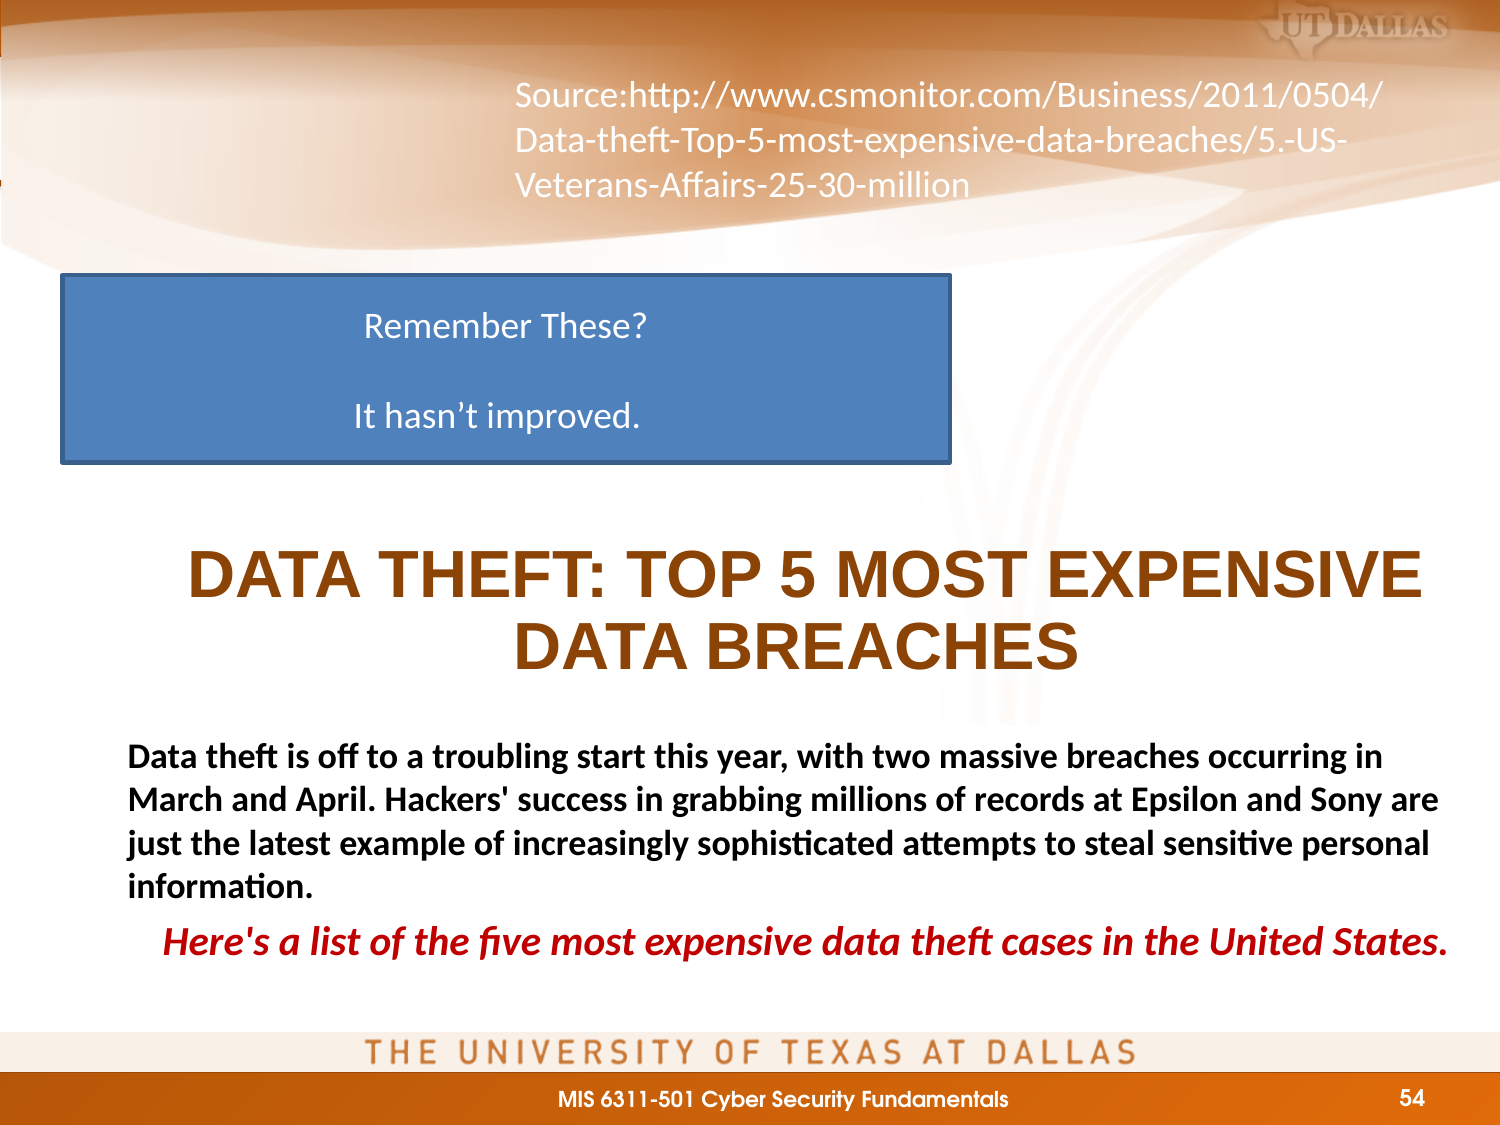

Source:http://www.csmonitor.com/Business/2011/0504/Data-theft-Top-5-most-expensive-data-breaches/5.-US-Veterans-Affairs-25-30-million
Remember These?

It hasn’t improved.
# Data theft: Top 5 most expensive data breaches
Data theft is off to a troubling start this year, with two massive breaches occurring in March and April. Hackers' success in grabbing millions of records at Epsilon and Sony are just the latest example of increasingly sophisticated attempts to steal sensitive personal information.
Here's a list of the five most expensive data theft cases in the United States.

54